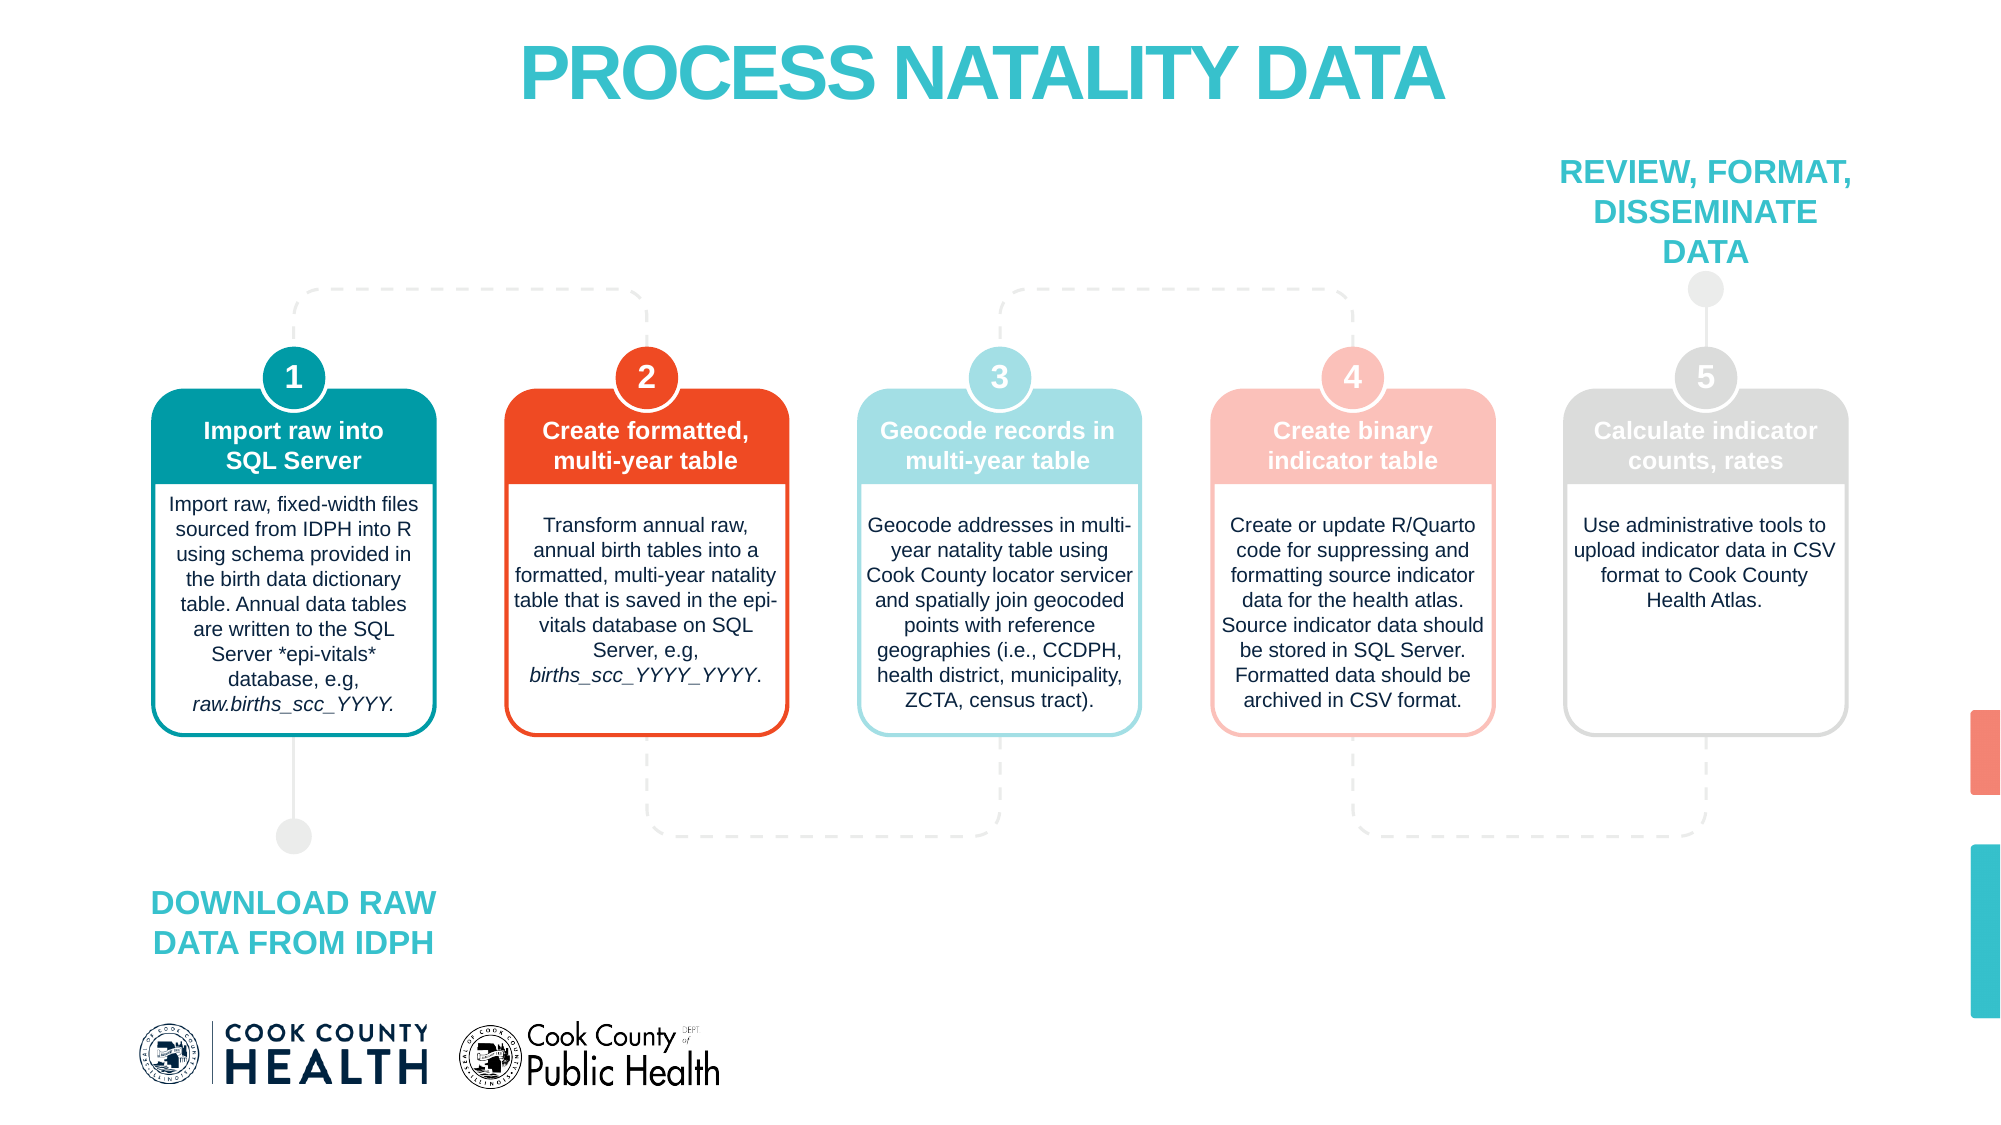

PROCESS NATALITY DATA
REVIEW, FORMAT,
DISSEMINATE
DATA

1
2
3
4
5

Import raw into
SQL Server
Create formatted, multi-year table
Geocode records in multi-year table
Create binary
indicator table
Calculate indicator
counts, rates
Import raw, fixed-width files sourced from IDPH into R using schema provided in the birth data dictionary table. Annual data tables are written to the SQL Server *epi-vitals* database, e.g, raw.births_scc_YYYY.
Transform annual raw, annual birth tables into a formatted, multi-year natality table that is saved in the epi-vitals database on SQL Server, e.g,
births_scc_YYYY_YYYY.
Geocode addresses in multi-year natality table using Cook County locator servicer and spatially join geocoded points with reference geographies (i.e., CCDPH, health district, municipality, ZCTA, census tract).

Create or update R/Quarto code for suppressing and formatting source indicator data for the health atlas. Source indicator data should be stored in SQL Server. Formatted data should be archived in CSV format.
Use administrative tools to upload indicator data in CSV format to Cook County Health Atlas.

DOWNLOAD RAW
DATA FROM IDPH